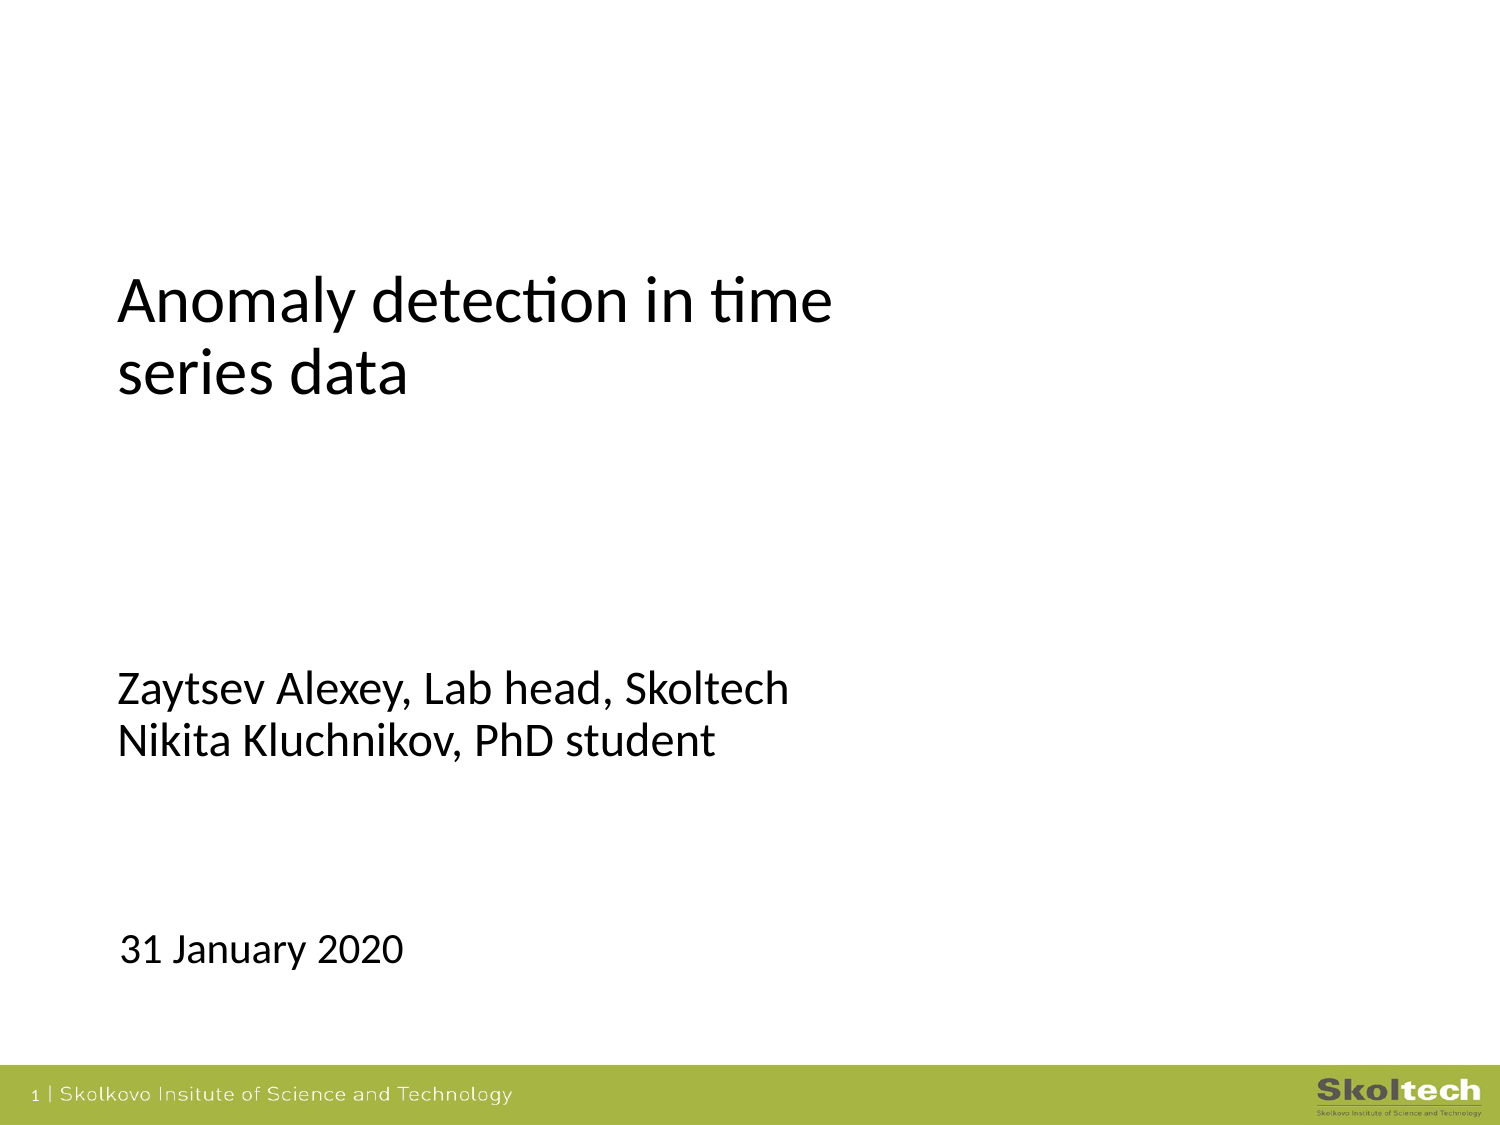

Anomaly detection in time series data
Zaytsev Alexey, Lab head, Skoltech
Nikita Kluchnikov, PhD student
31 January 2020